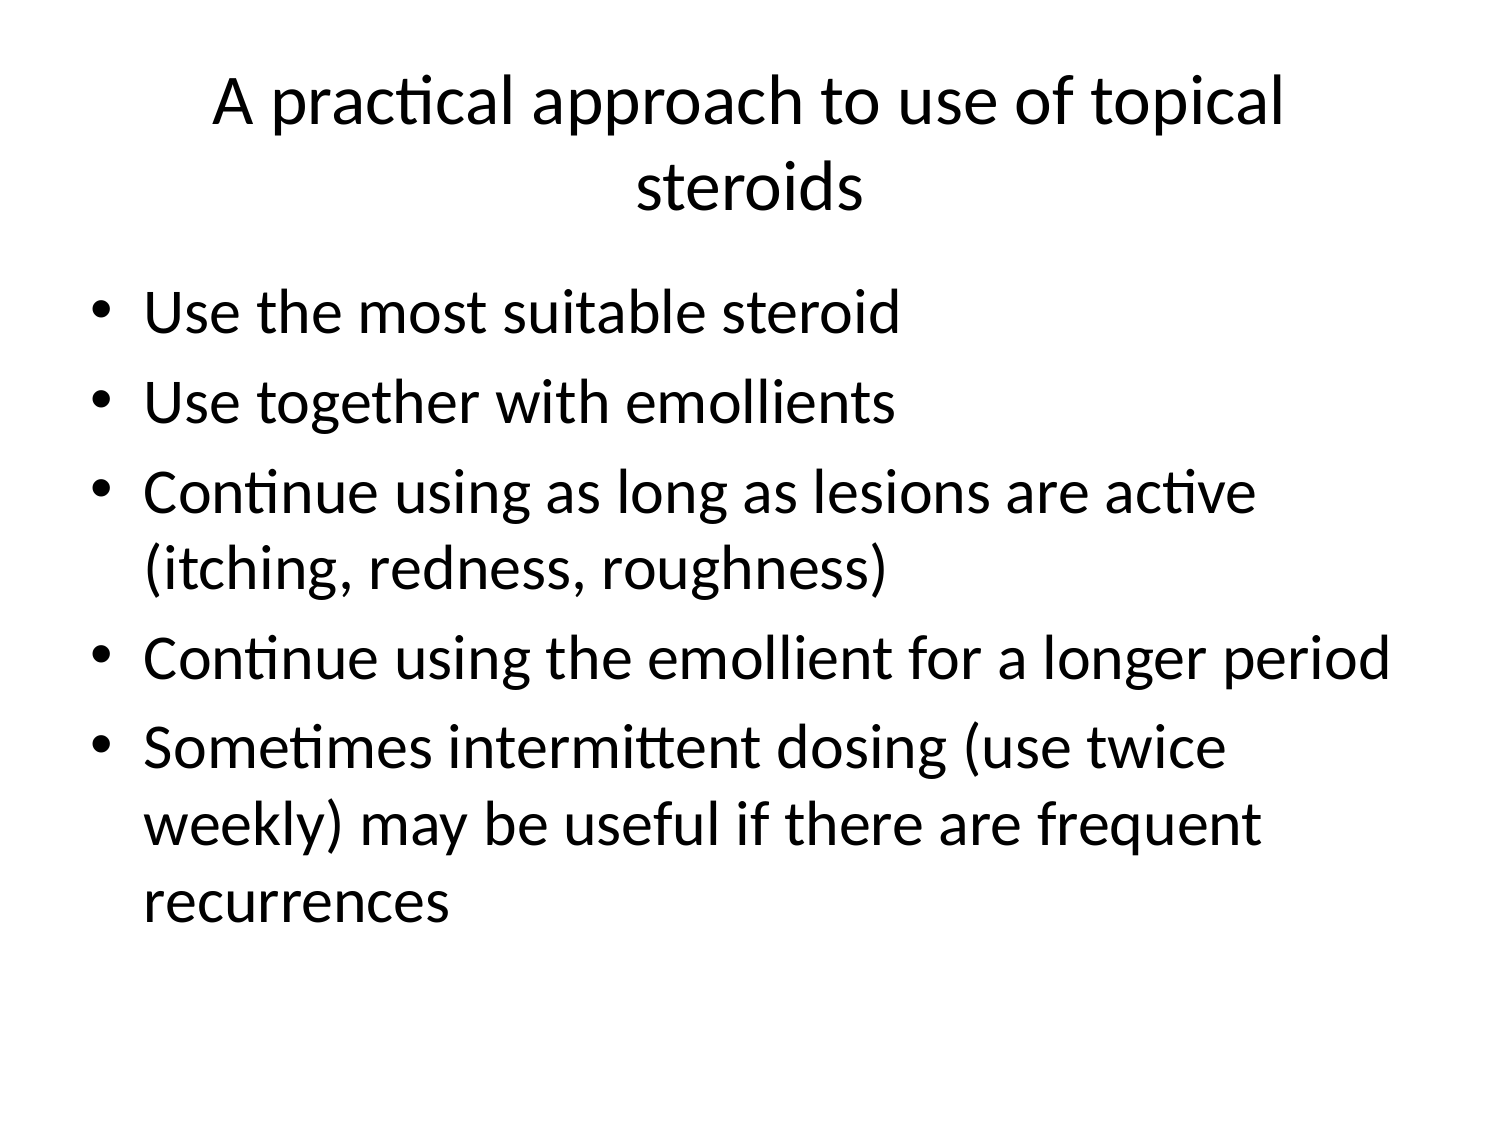

# A practical approach to use of topical steroids
Use the most suitable steroid
Use together with emollients
Continue using as long as lesions are active (itching, redness, roughness)
Continue using the emollient for a longer period
Sometimes intermittent dosing (use twice weekly) may be useful if there are frequent recurrences